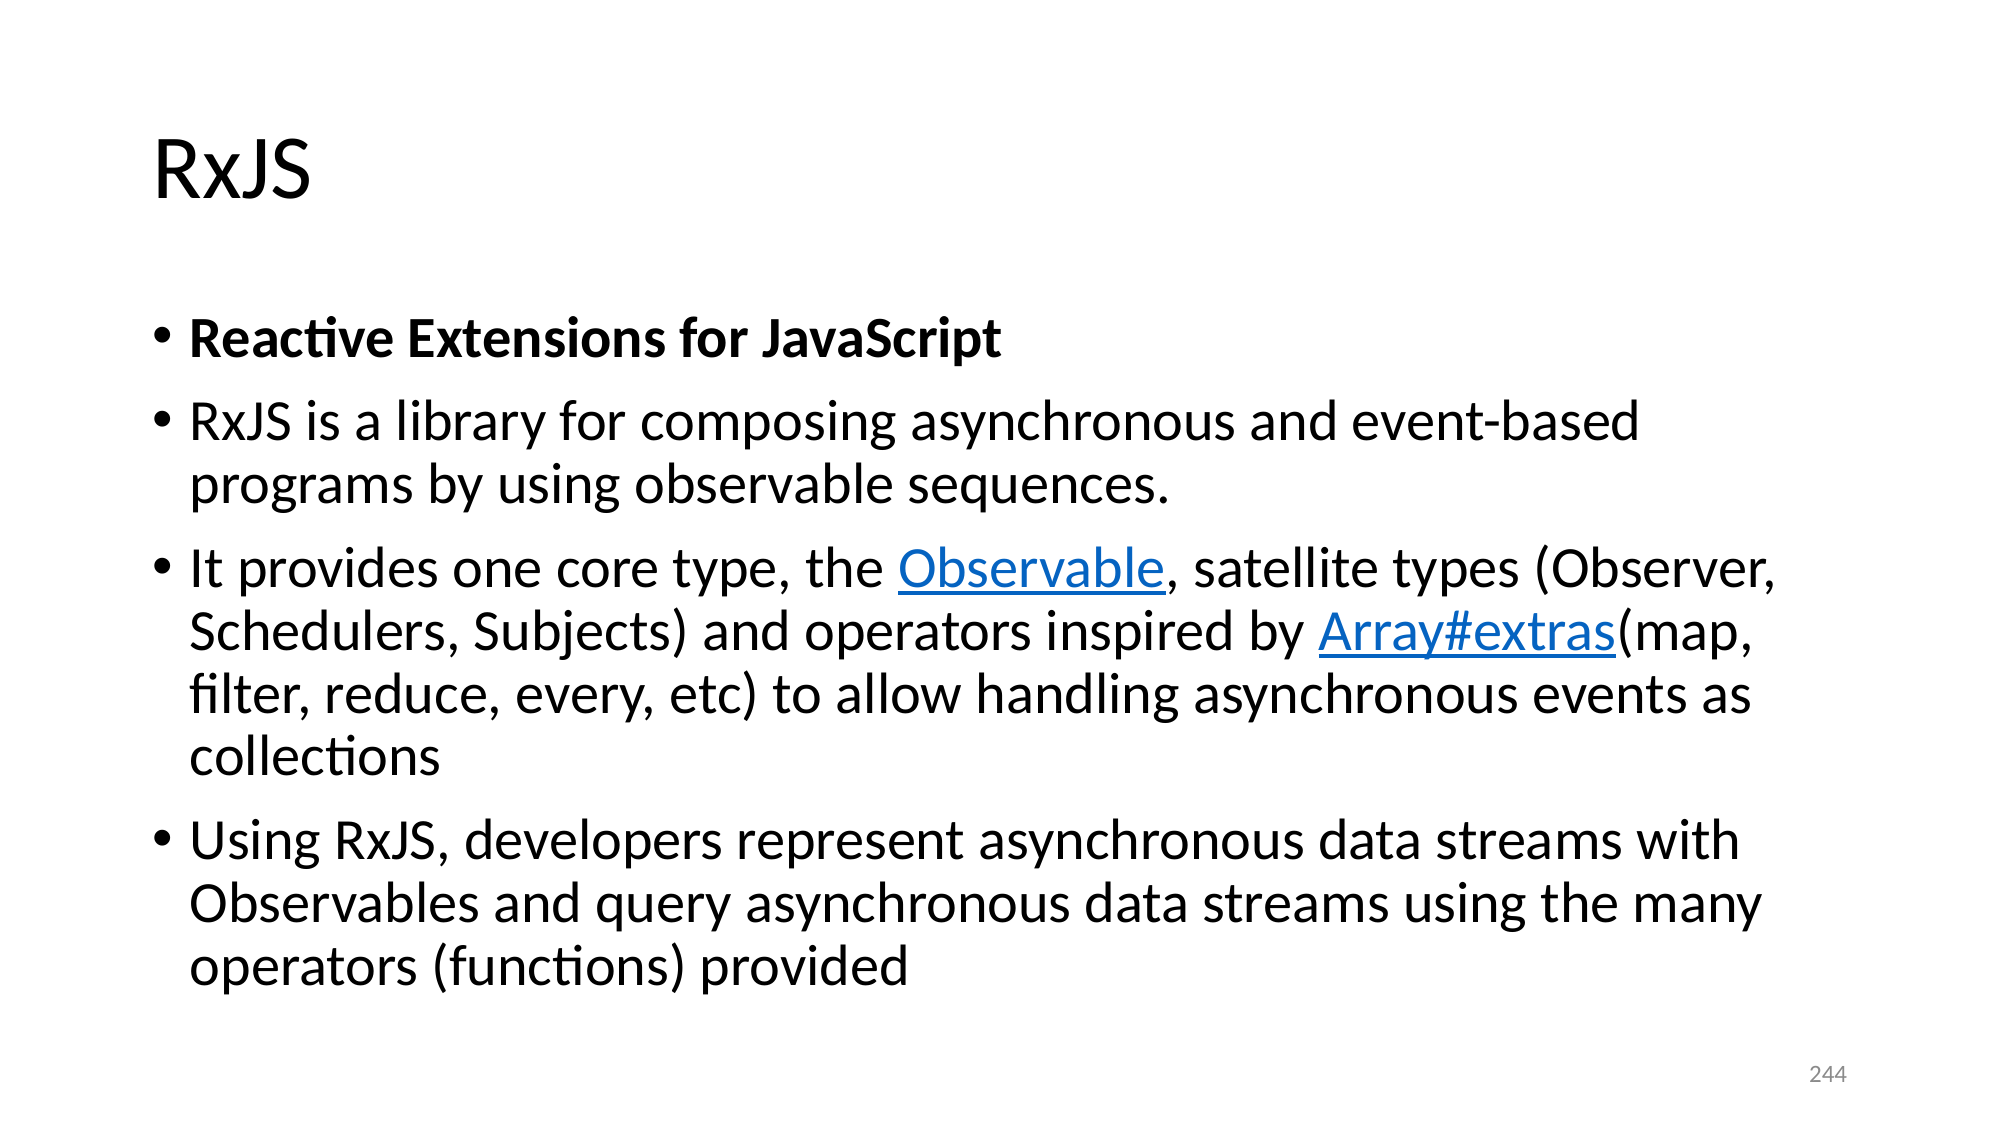

# RxJS
Reactive Extensions for JavaScript
RxJS is a library for composing asynchronous and event-based programs by using observable sequences.
It provides one core type, the Observable, satellite types (Observer, Schedulers, Subjects) and operators inspired by Array#extras(map, filter, reduce, every, etc) to allow handling asynchronous events as collections
Using RxJS, developers represent asynchronous data streams with Observables and query asynchronous data streams using the many operators (functions) provided
244